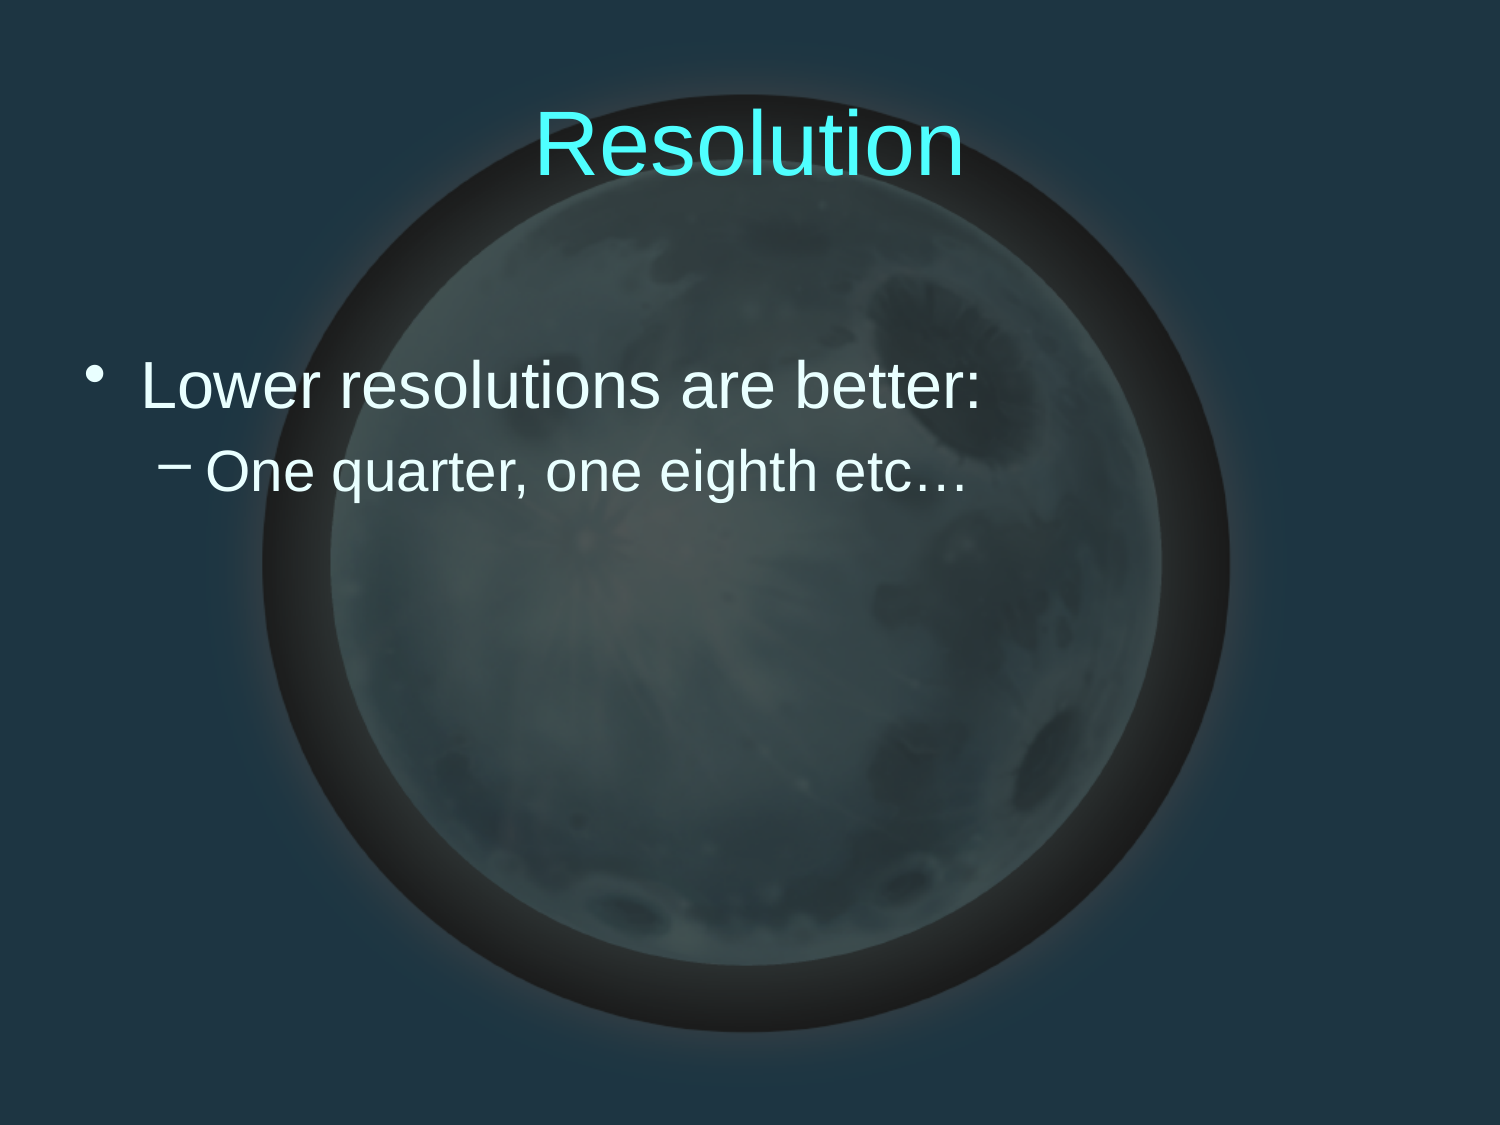

# Resolution

Lower resolutions are better:
One quarter, one eighth etc…